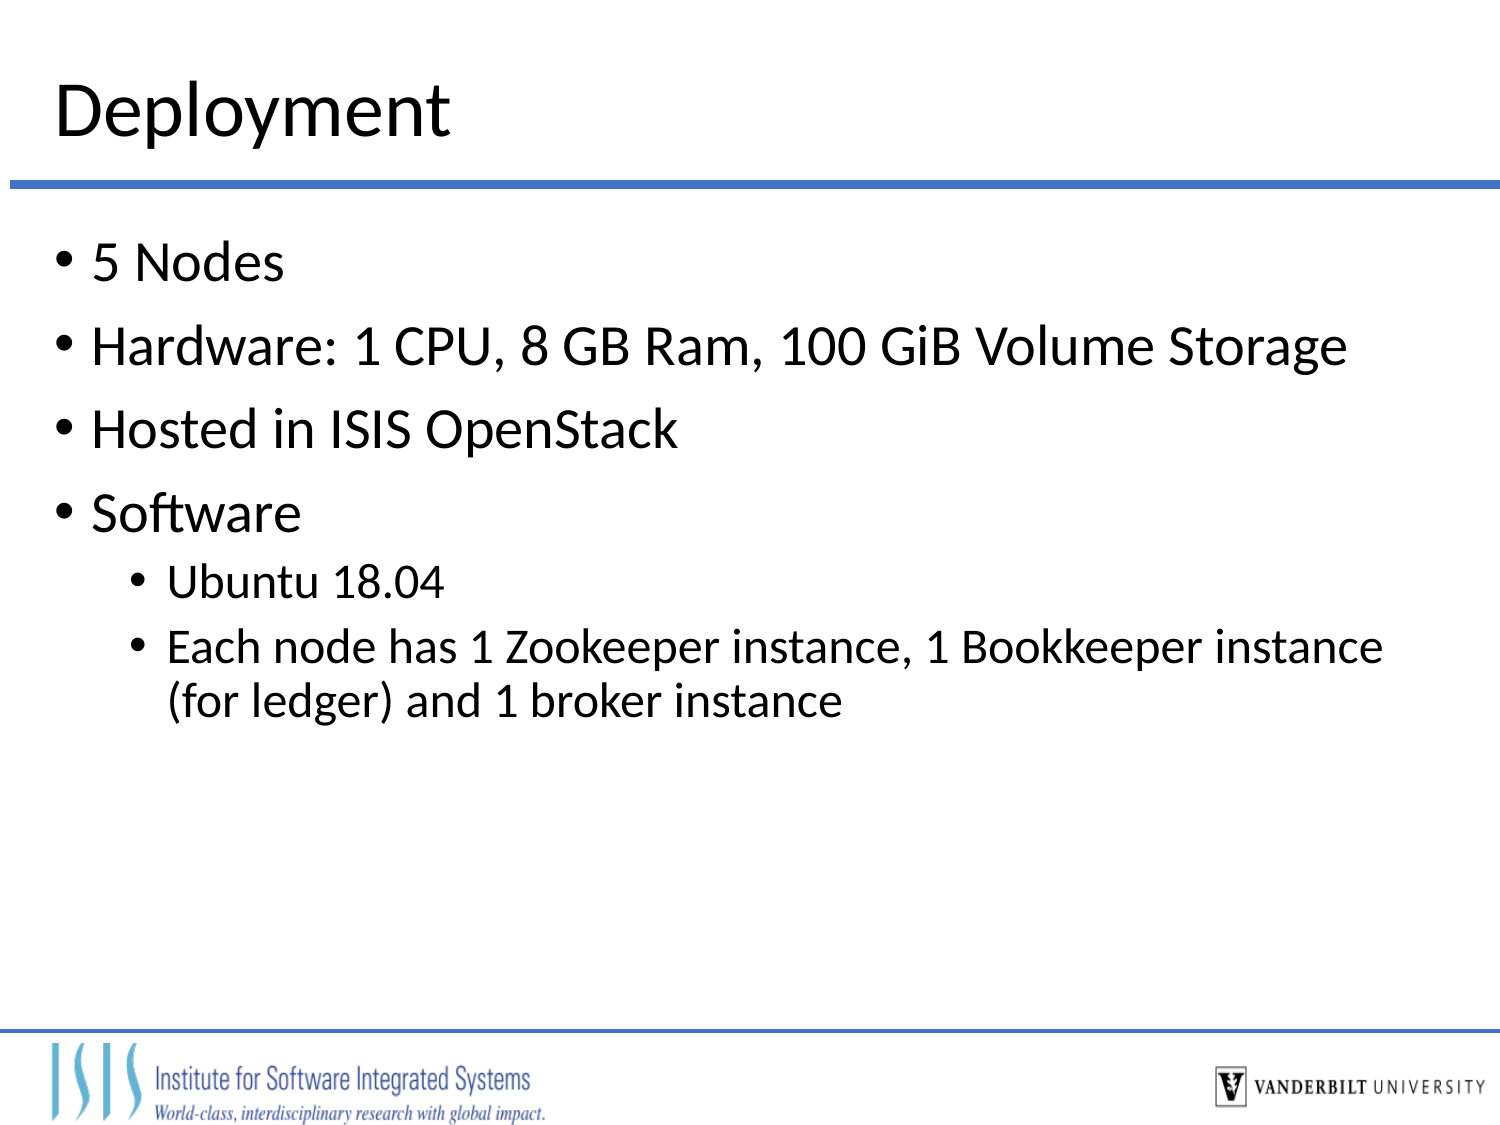

# Deployment
5 Nodes
Hardware: 1 CPU, 8 GB Ram, 100 GiB Volume Storage
Hosted in ISIS OpenStack
Software
Ubuntu 18.04
Each node has 1 Zookeeper instance, 1 Bookkeeper instance (for ledger) and 1 broker instance